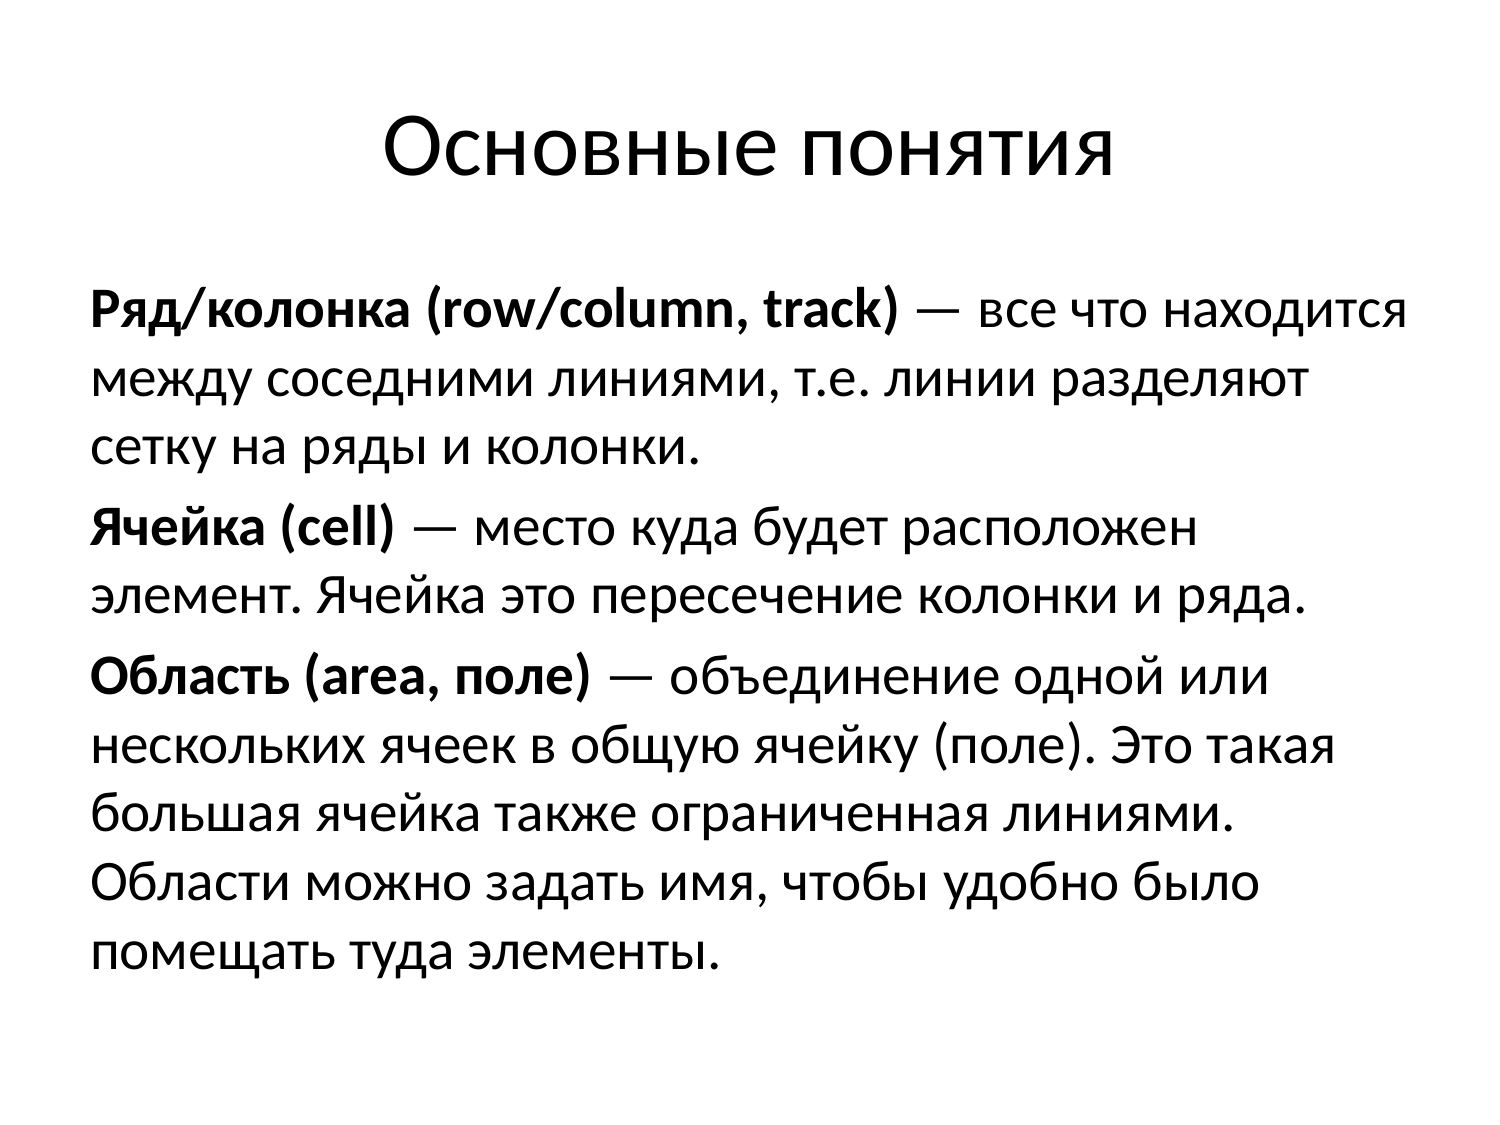

# Основные понятия
Ряд/колонка (row/column, track) — все что находится между соседними линиями, т.е. линии разделяют сетку на ряды и колонки.
Ячейка (cell) — место куда будет расположен элемент. Ячейка это пересечение колонки и ряда.
Область (area, поле) — объединение одной или нескольких ячеек в общую ячейку (поле). Это такая большая ячейка также ограниченная линиями. Области можно задать имя, чтобы удобно было помещать туда элементы.